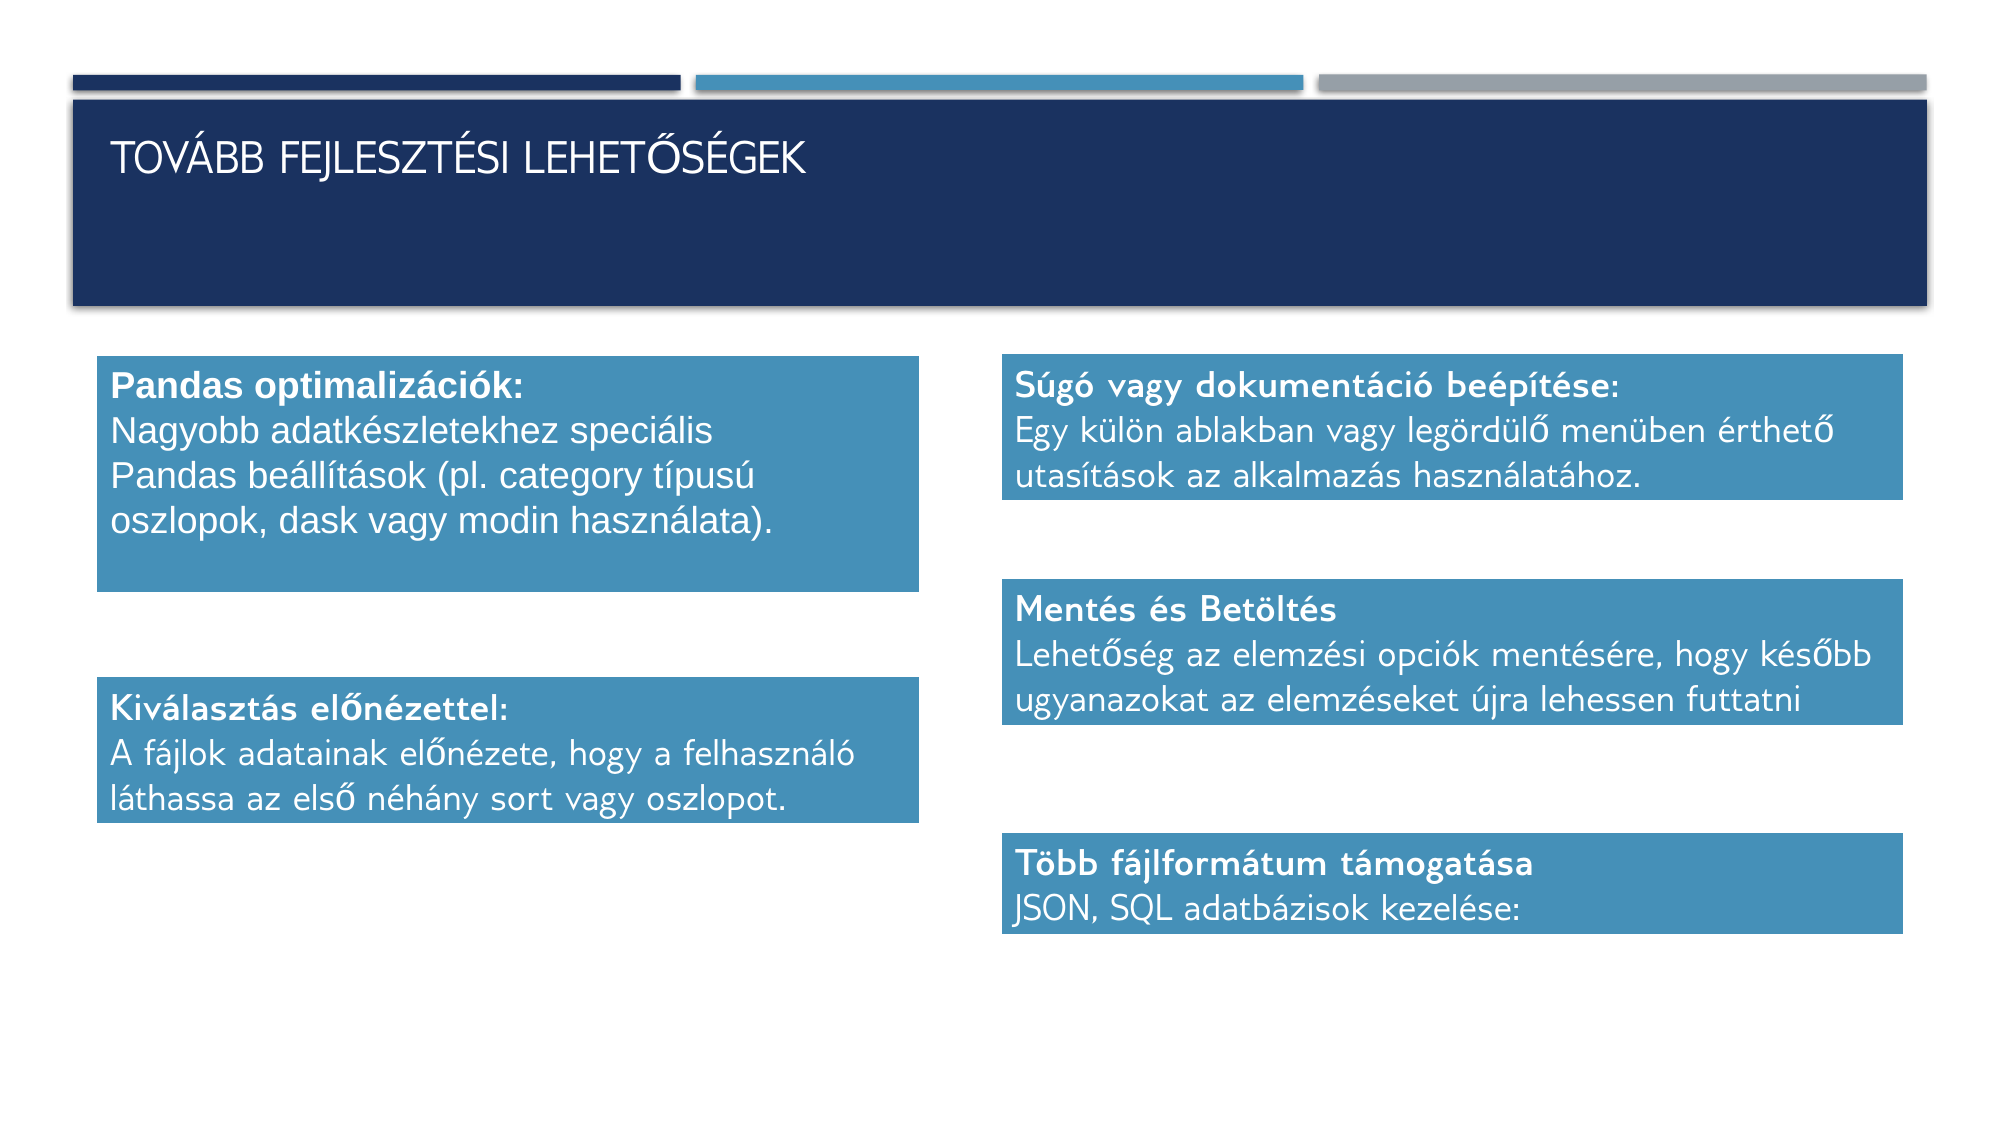

# Tovább fejlesztési lehetőségek
Pandas optimalizációk:
Nagyobb adatkészletekhez speciális
Pandas beállítások (pl. category típusú oszlopok, dask vagy modin használata).

Súgó vagy dokumentáció beépítése:
Egy külön ablakban vagy legördülő menüben érthető utasítások az alkalmazás használatához.
Mentés és Betöltés
Lehetőség az elemzési opciók mentésére, hogy később ugyanazokat az elemzéseket újra lehessen futtatni
Kiválasztás előnézettel:
A fájlok adatainak előnézete, hogy a felhasználó láthassa az első néhány sort vagy oszlopot.
Több fájlformátum támogatása
JSON, SQL adatbázisok kezelése: